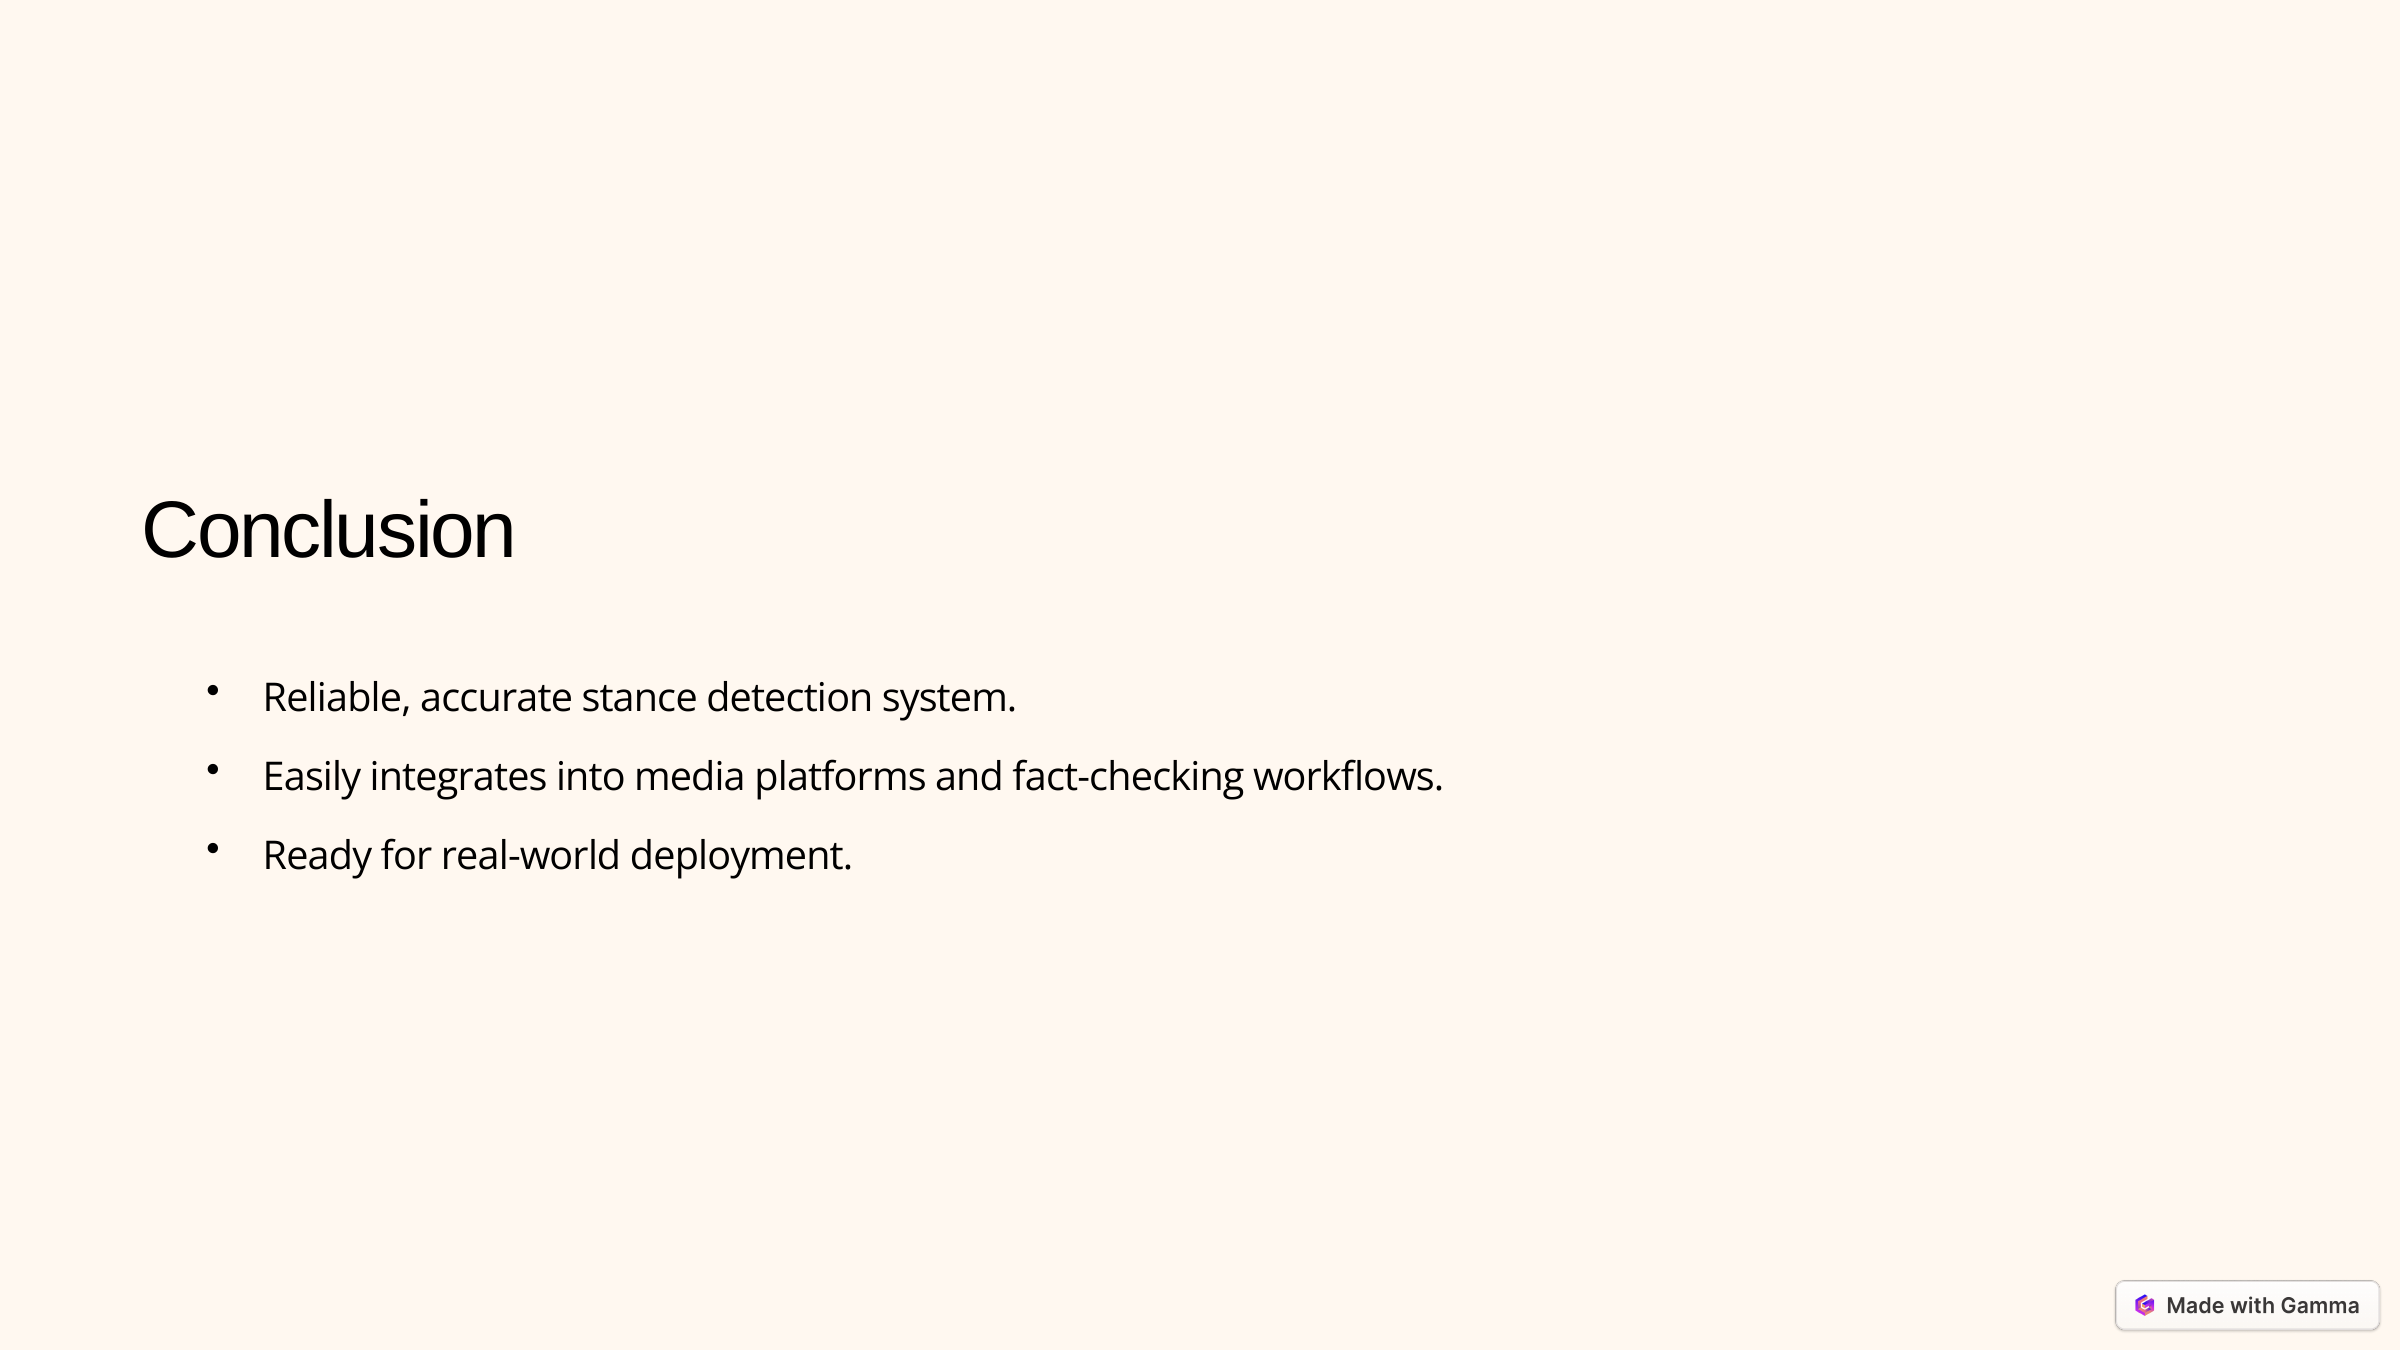

Conclusion
Reliable, accurate stance detection system.
Easily integrates into media platforms and fact-checking workflows.
Ready for real-world deployment.